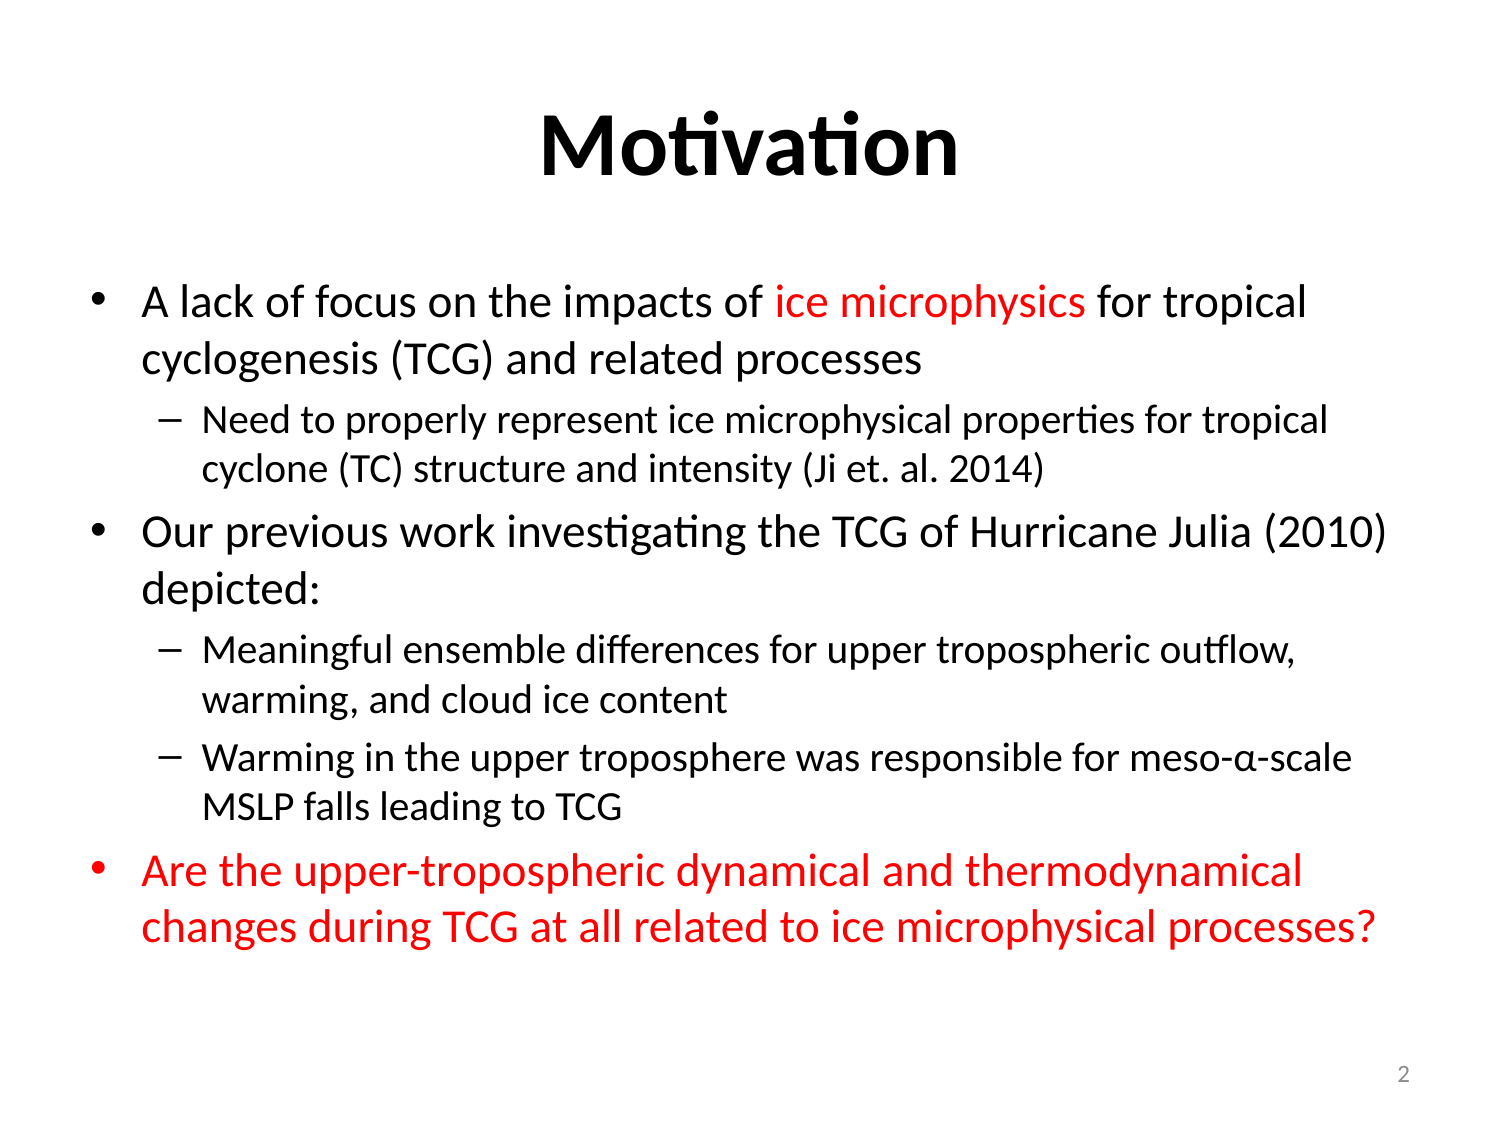

# Motivation
A lack of focus on the impacts of ice microphysics for tropical cyclogenesis (TCG) and related processes
Need to properly represent ice microphysical properties for tropical cyclone (TC) structure and intensity (Ji et. al. 2014)
Our previous work investigating the TCG of Hurricane Julia (2010) depicted:
Meaningful ensemble differences for upper tropospheric outflow, warming, and cloud ice content
Warming in the upper troposphere was responsible for meso-α-scale MSLP falls leading to TCG
Are the upper-tropospheric dynamical and thermodynamical changes during TCG at all related to ice microphysical processes?
2